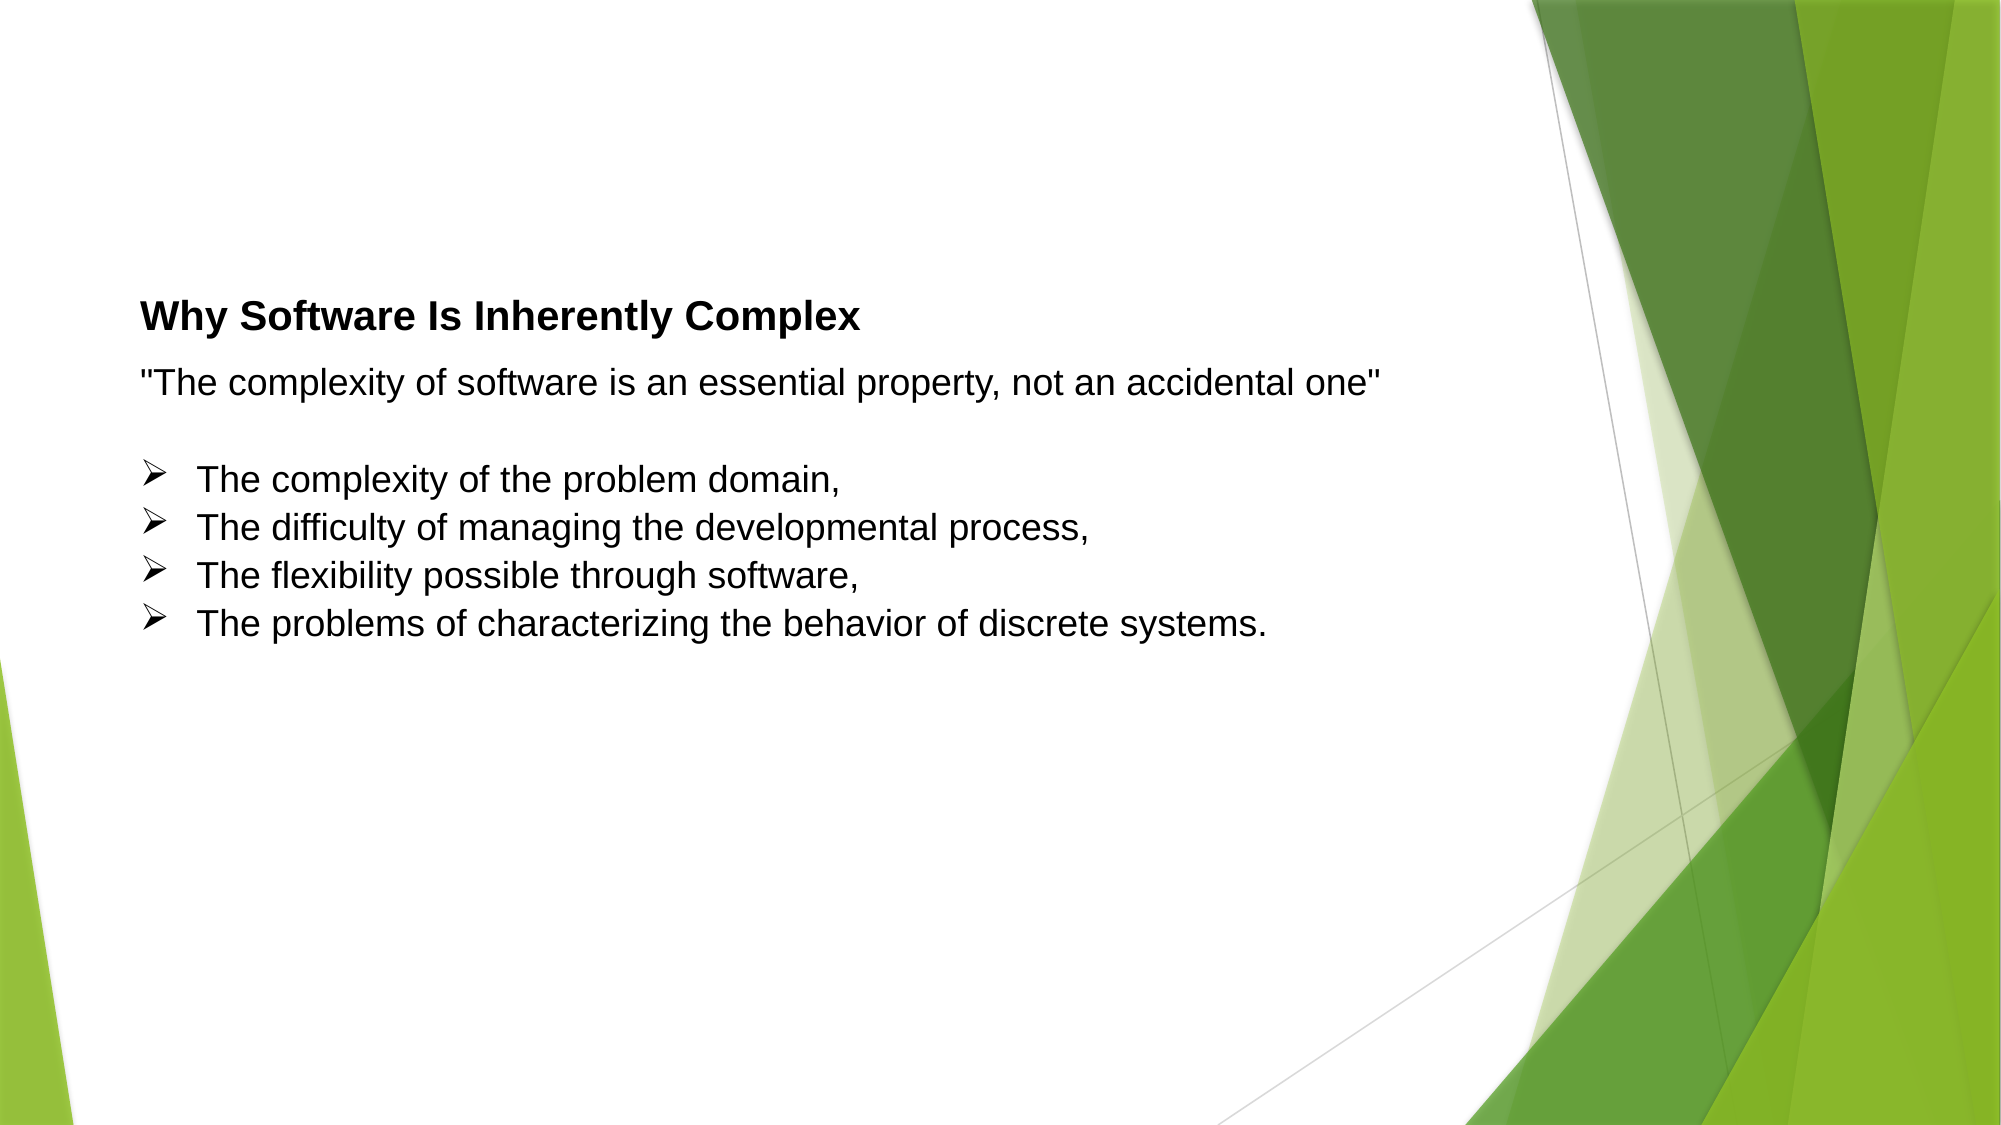

Why Software Is Inherently Complex
"The complexity of software is an essential property, not an accidental one"

The complexity of the problem domain,
The difficulty of managing the developmental process,
The flexibility possible through software,
The problems of characterizing the behavior of discrete systems.